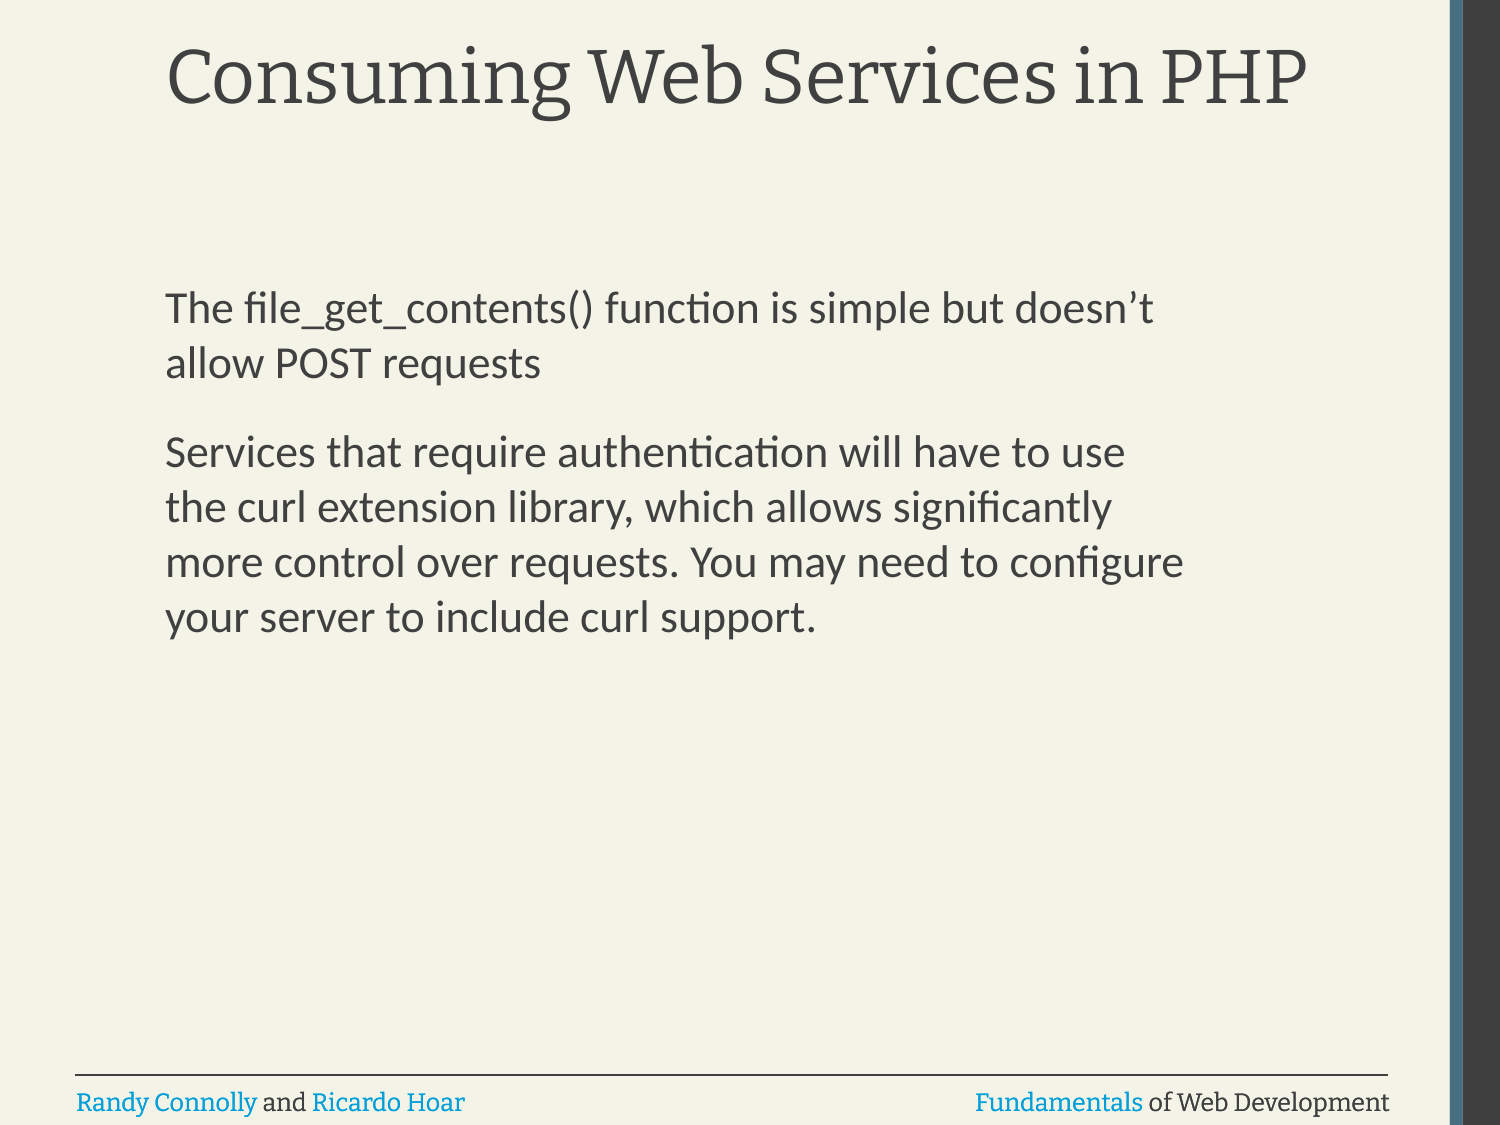

# Consuming Web Services in PHP

The file_get_contents() function is simple but doesn’t allow POST requests
Services that require authentication will have to use the curl extension library, which allows significantly more control over requests. You may need to configure your server to include curl support.